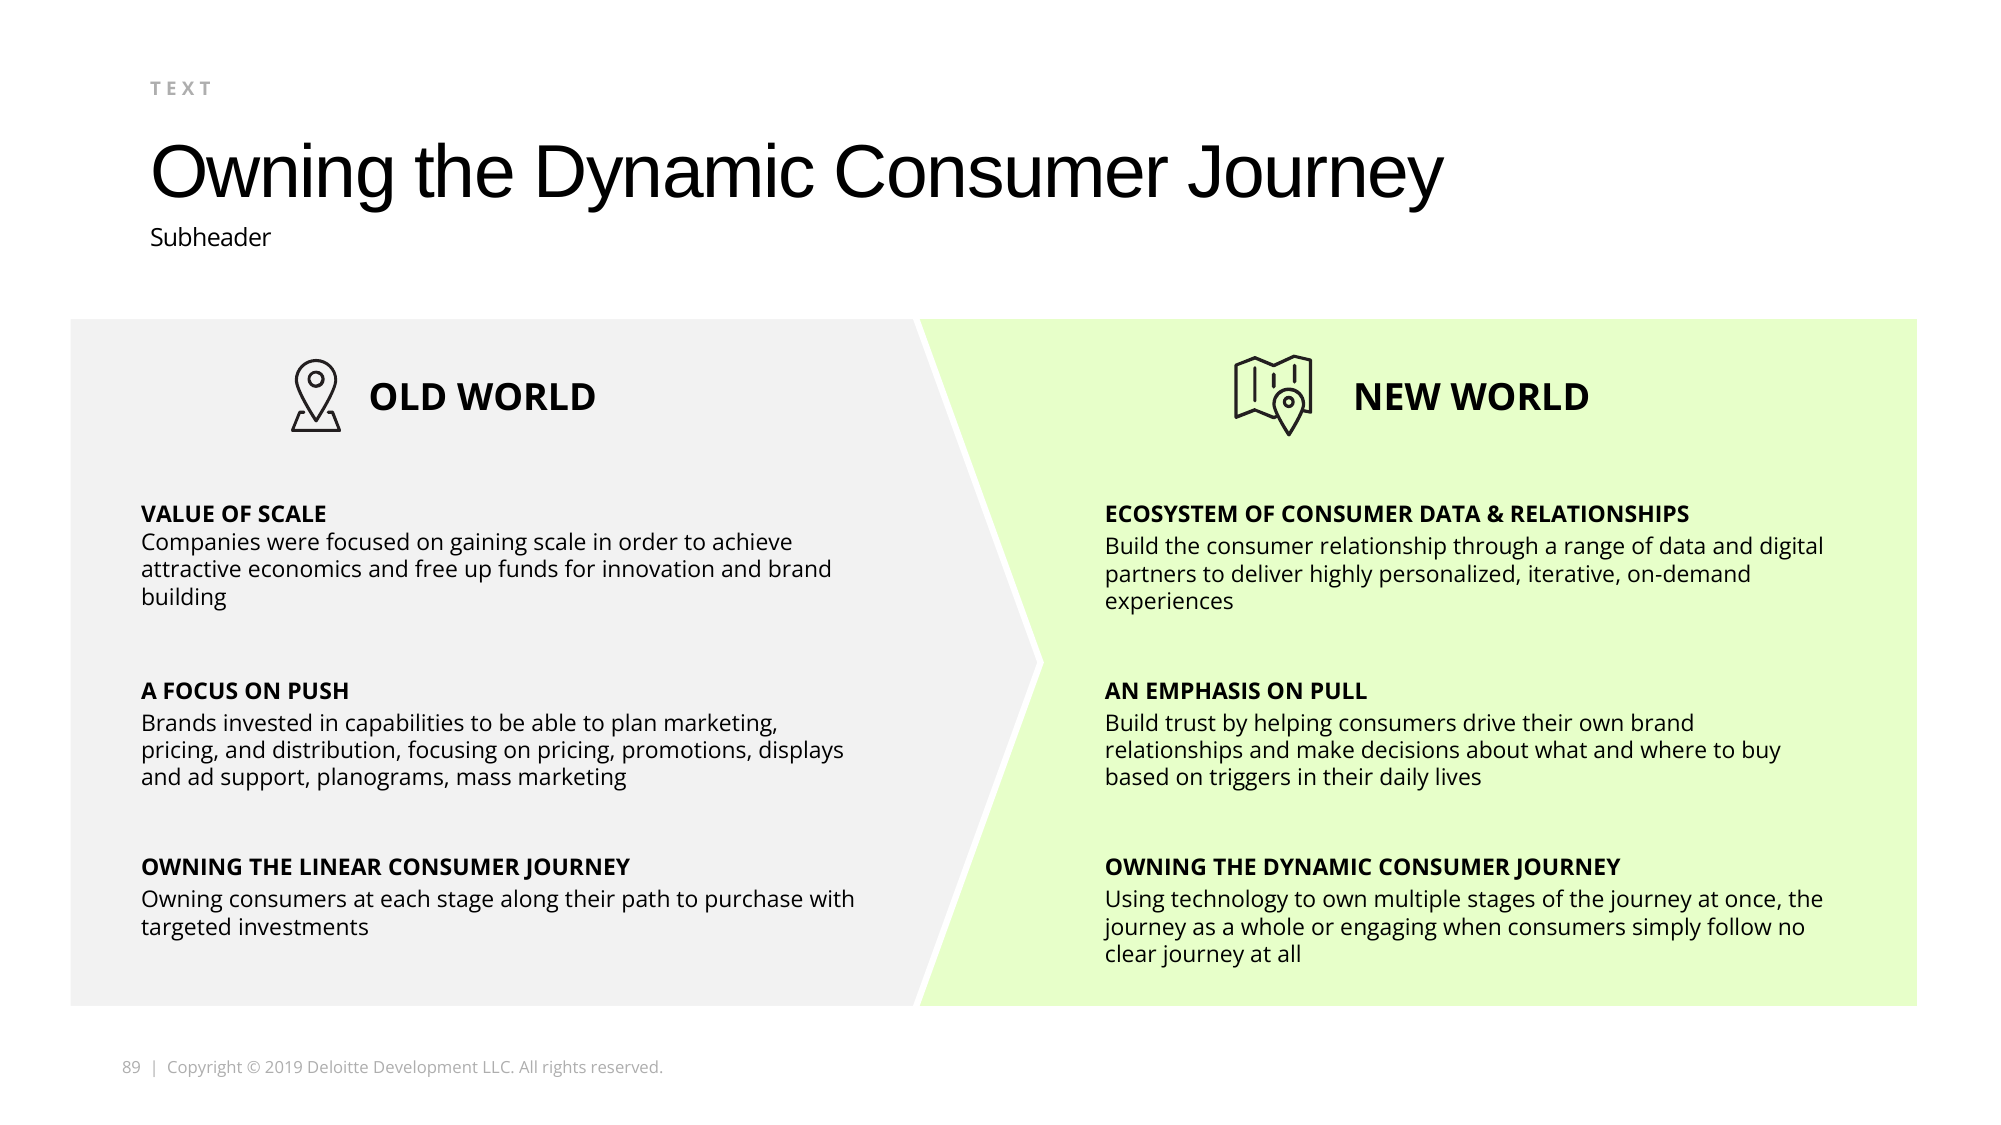

text
# Owning the Dynamic Consumer Journey
Subheader

NEW WORLD

OLD WORLD
VALUE OF SCALE
Companies were focused on gaining scale in order to achieve attractive economics and free up funds for innovation and brand building
ECOSYSTEM OF CONSUMER DATA & RELATIONSHIPS
Build the consumer relationship through a range of data and digital partners to deliver highly personalized, iterative, on-demand experiences
A FOCUS ON PUSH
Brands invested in capabilities to be able to plan marketing, pricing, and distribution, focusing on pricing, promotions, displays and ad support, planograms, mass marketing
AN EMPHASIS ON PULL
Build trust by helping consumers drive their own brand relationships and make decisions about what and where to buy based on triggers in their daily lives
OWNING THE LINEAR CONSUMER JOURNEY
Owning consumers at each stage along their path to purchase with targeted investments
OWNING THE DYNAMIC CONSUMER JOURNEY
Using technology to own multiple stages of the journey at once, the journey as a whole or engaging when consumers simply follow no clear journey at all